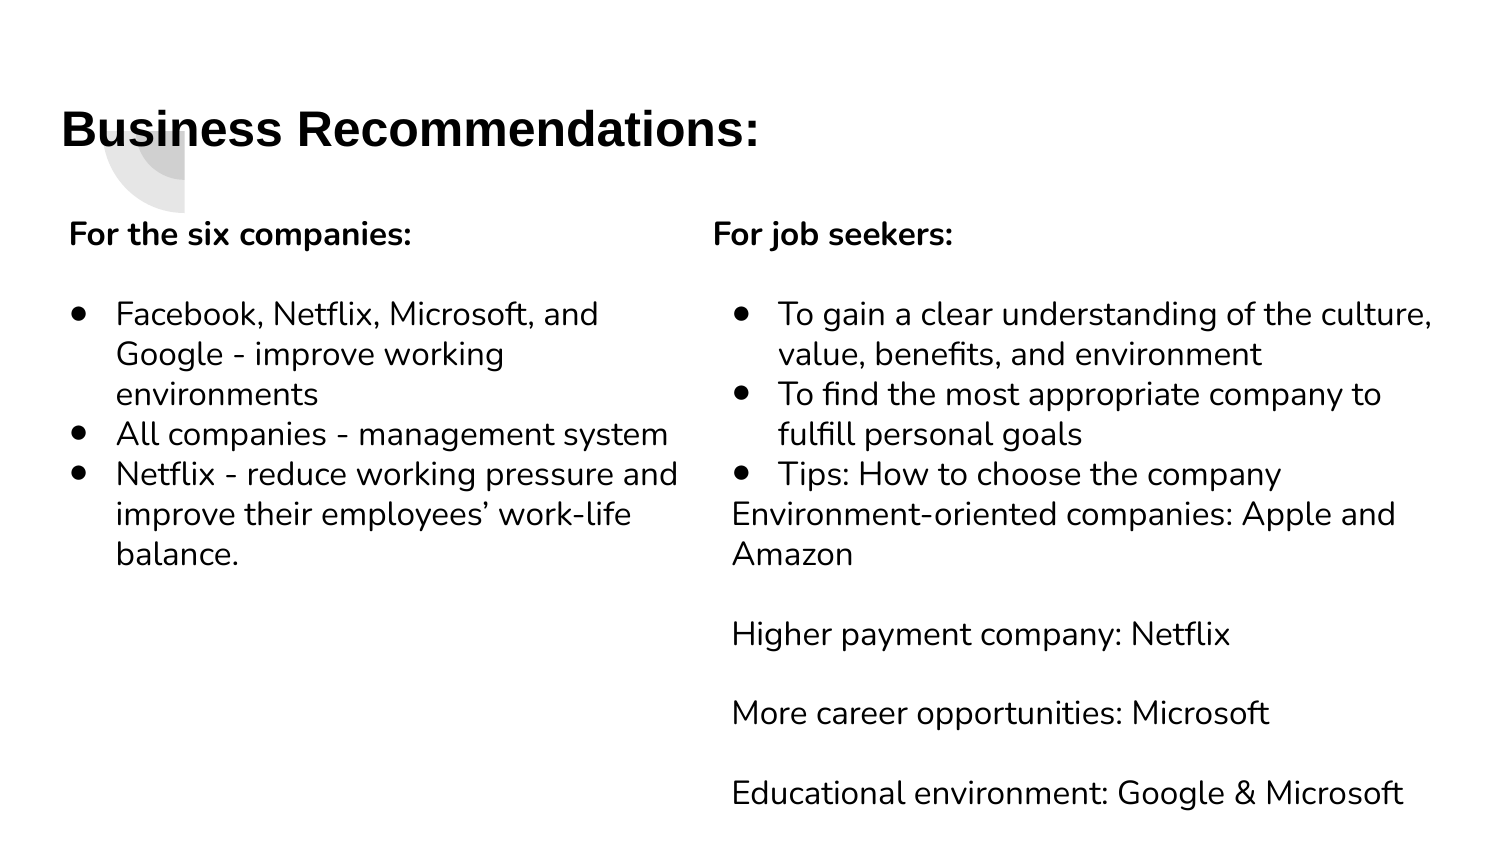

# Business Recommendations:

For the six companies:

Facebook, Netflix, Microsoft, and Google - improve working environments
All companies - management system
Netflix - reduce working pressure and improve their employees’ work-life balance.

For job seekers:

To gain a clear understanding of the culture, value, benefits, and environment
To find the most appropriate company to fulfill personal goals
Tips: How to choose the company
Environment-oriented companies: Apple and Amazon

Higher payment company: Netflix

More career opportunities: Microsoft

Educational environment: Google & Microsoft